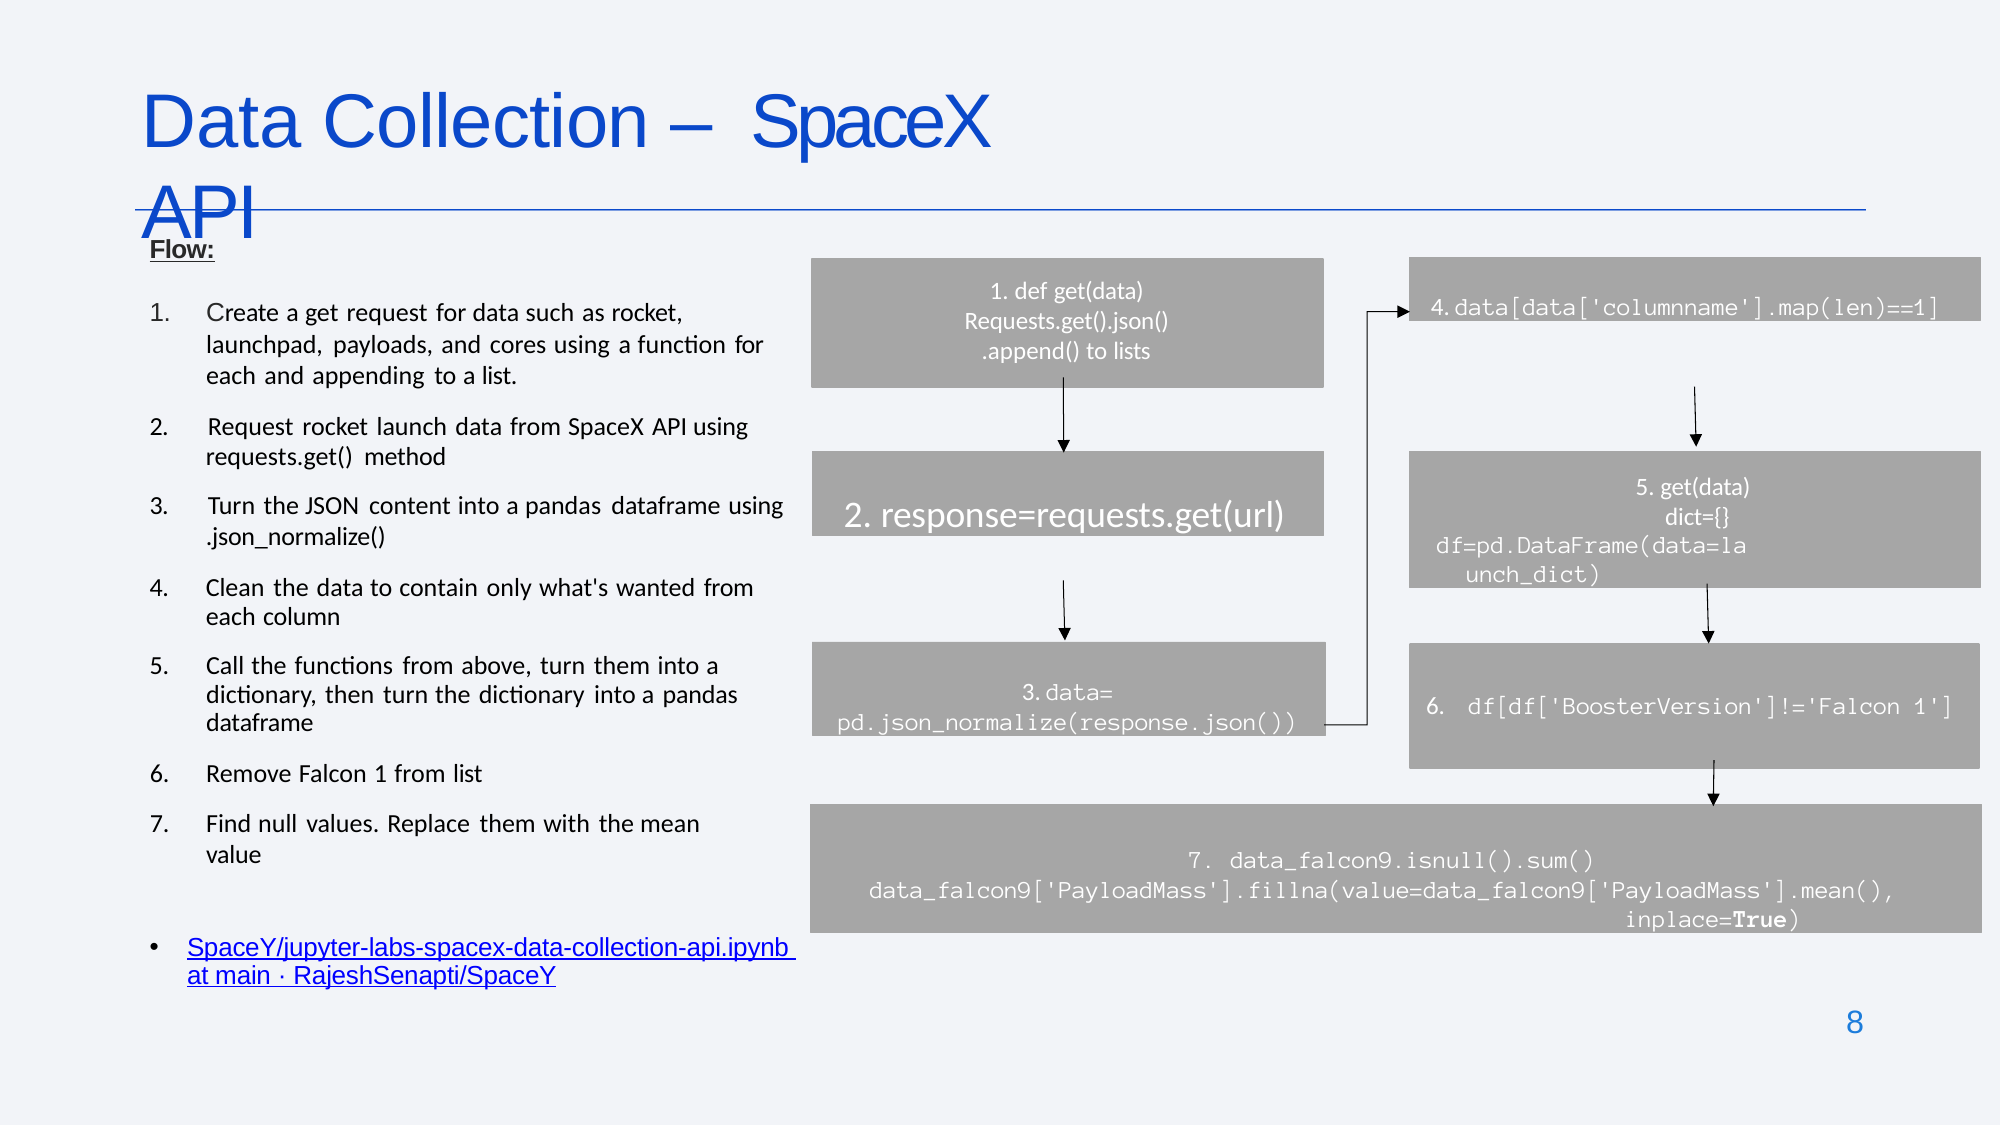

# Data Collection – SpaceX API
Flow:

4. data[data['columnname'].map(len)==1]
1. def get(data)
Requests.get().json()
.append() to lists
1.	Create a get request for data such as rocket, launchpad, payloads, and cores using a function for each and appending to a list.

2.	Request rocket launch data from SpaceX API using
requests.get() method
2. response=requests.get(url)
5. get(data) dict={}
df=pd.DataFrame(data=launch_dict)
3.	Turn the JSON content into a pandas dataframe using
.json_normalize()
4.	Clean the data to contain only what's wanted from each column

3. data=
pd.json_normalize(response.json())

Call the functions from above, turn them into a dictionary, then turn the dictionary into a pandas dataframe
Remove Falcon 1 from list
Find null values. Replace them with the mean value
6.  df[df['BoosterVersion']!='Falcon 1']

7. data_falcon9.isnull().sum() data_falcon9['PayloadMass'].fillna(value=data_falcon9['PayloadMass'].mean(),
inplace=True)
SpaceY/jupyter-labs-spacex-data-collection-api.ipynb at main · RajeshSenapti/SpaceY
8